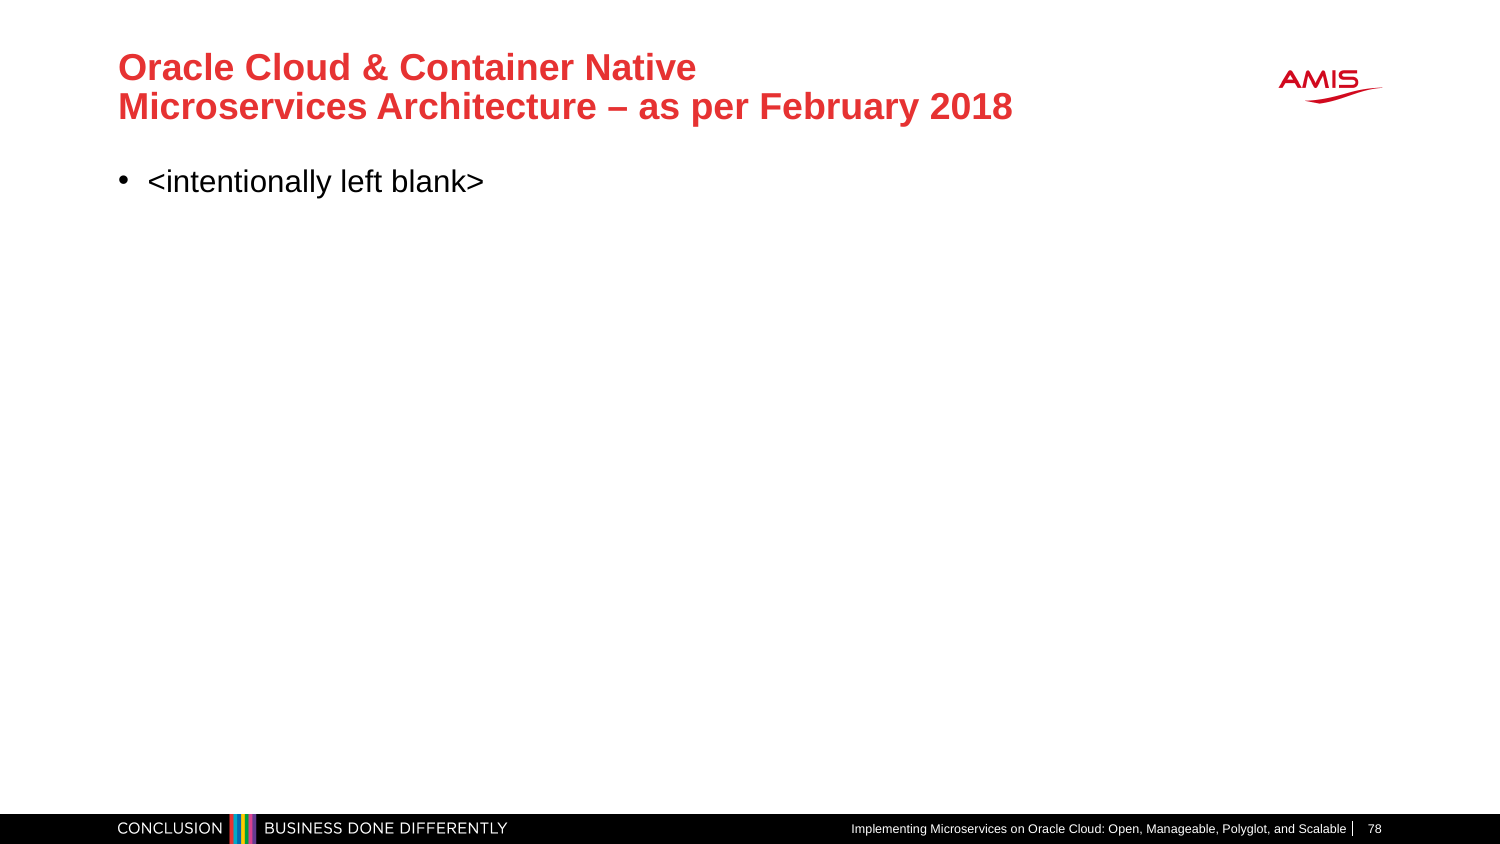

# Oracle Cloud & Container Native Microservices Architecture – as per February 2018
<intentionally left blank>
Implementing Microservices on Oracle Cloud: Open, Manageable, Polyglot, and Scalable
78